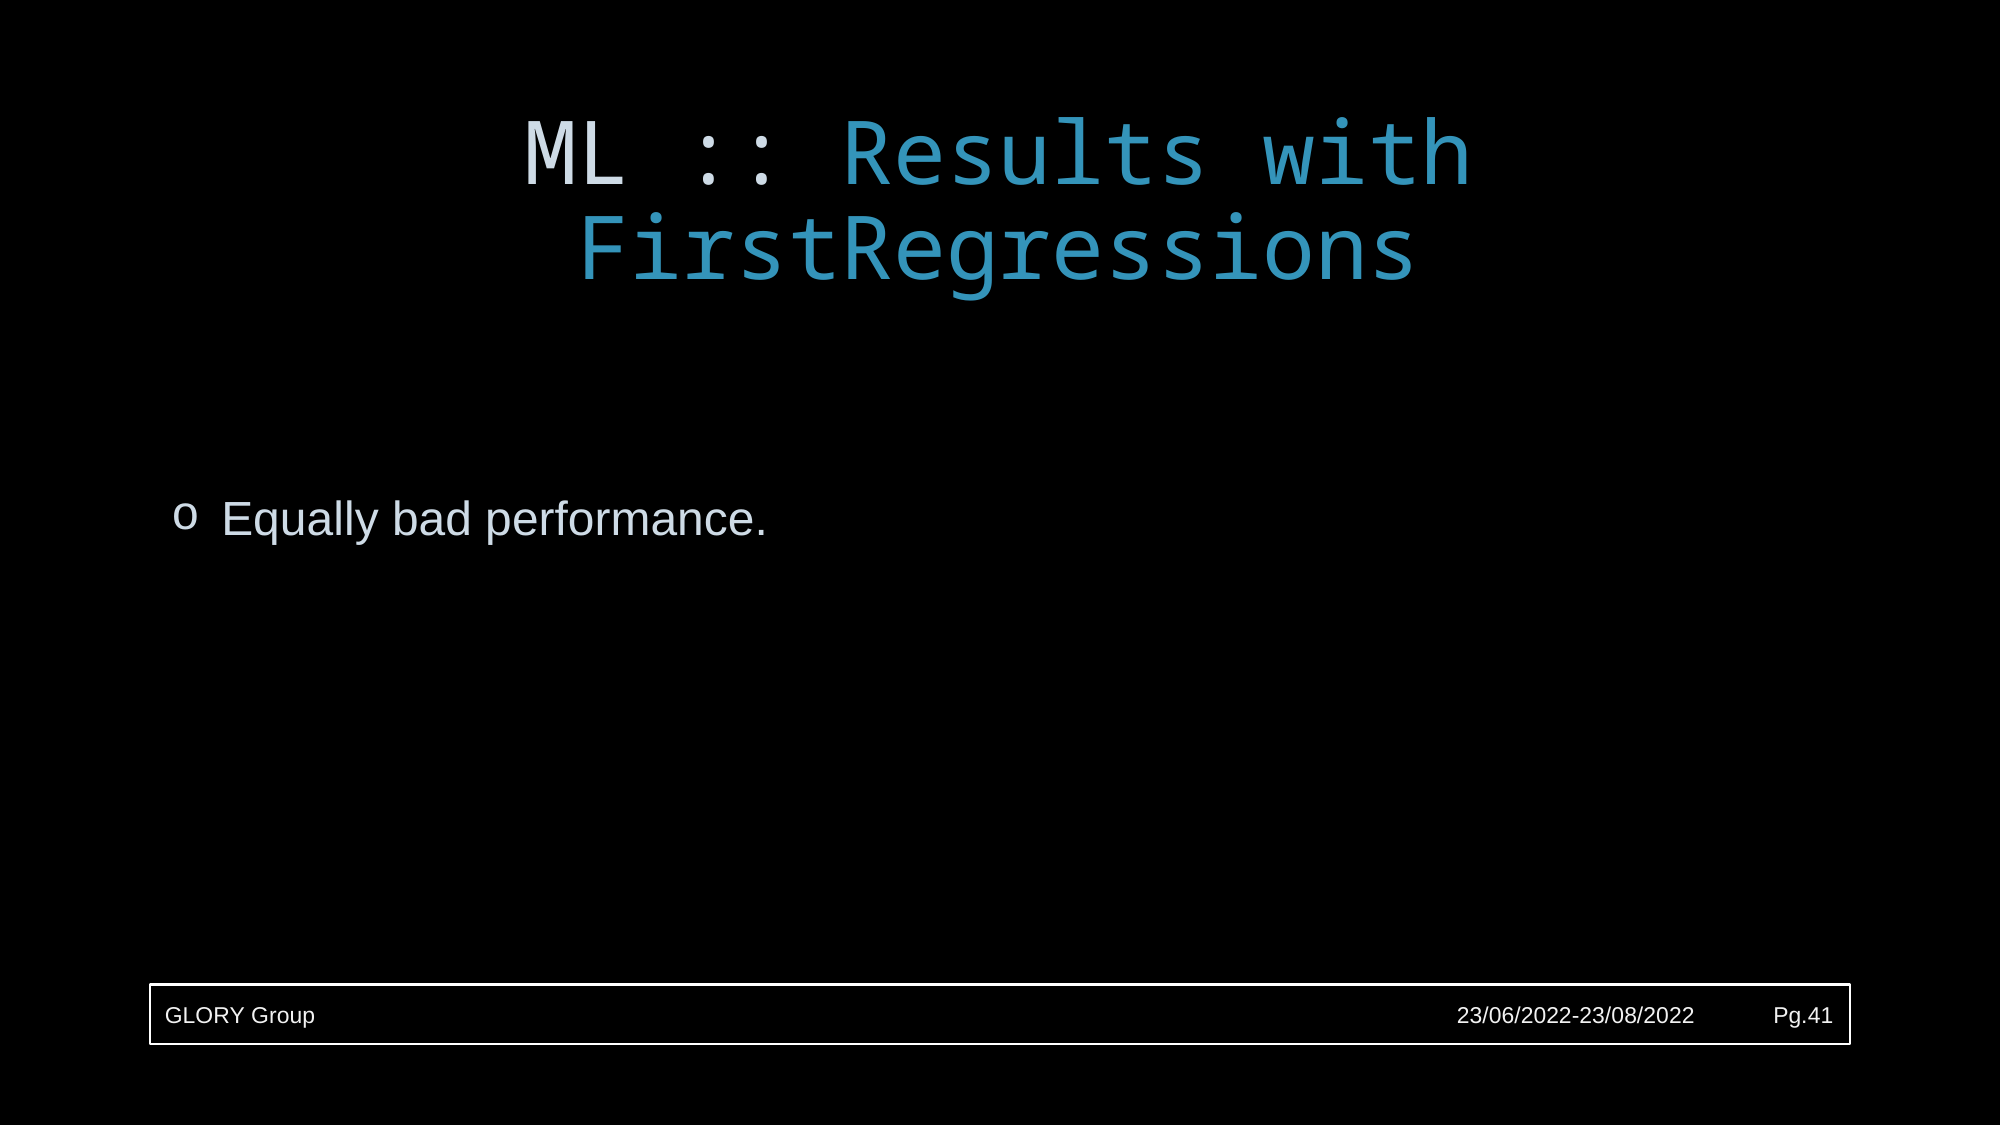

# ML :: Results with FirstRegressions
Equally bad performance.
GLORY Group
23/06/2022-23/08/2022
Pg.41